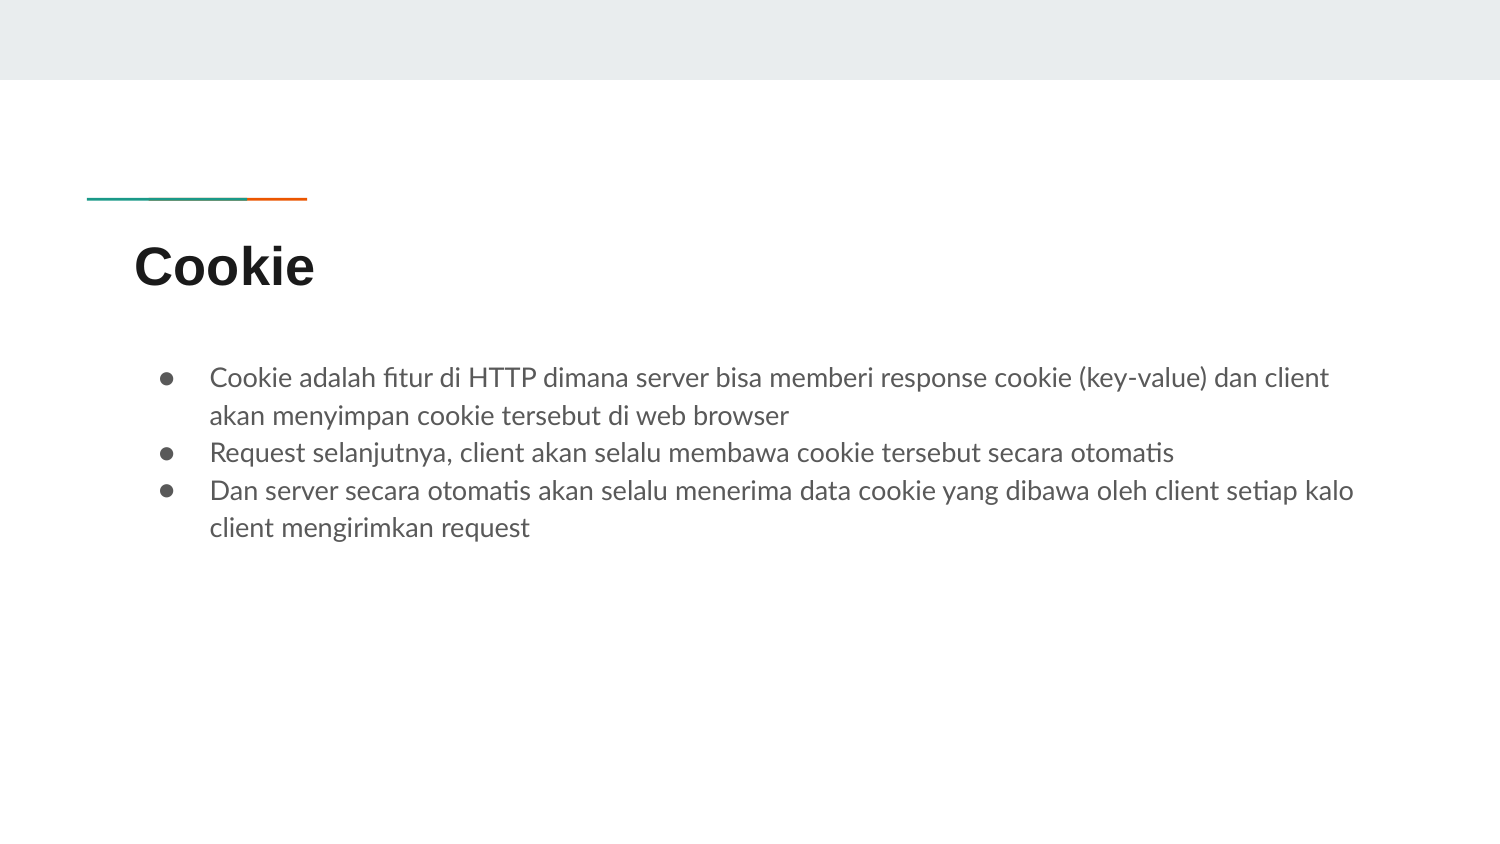

# Cookie
Cookie adalah fitur di HTTP dimana server bisa memberi response cookie (key-value) dan client akan menyimpan cookie tersebut di web browser
Request selanjutnya, client akan selalu membawa cookie tersebut secara otomatis
Dan server secara otomatis akan selalu menerima data cookie yang dibawa oleh client setiap kalo client mengirimkan request